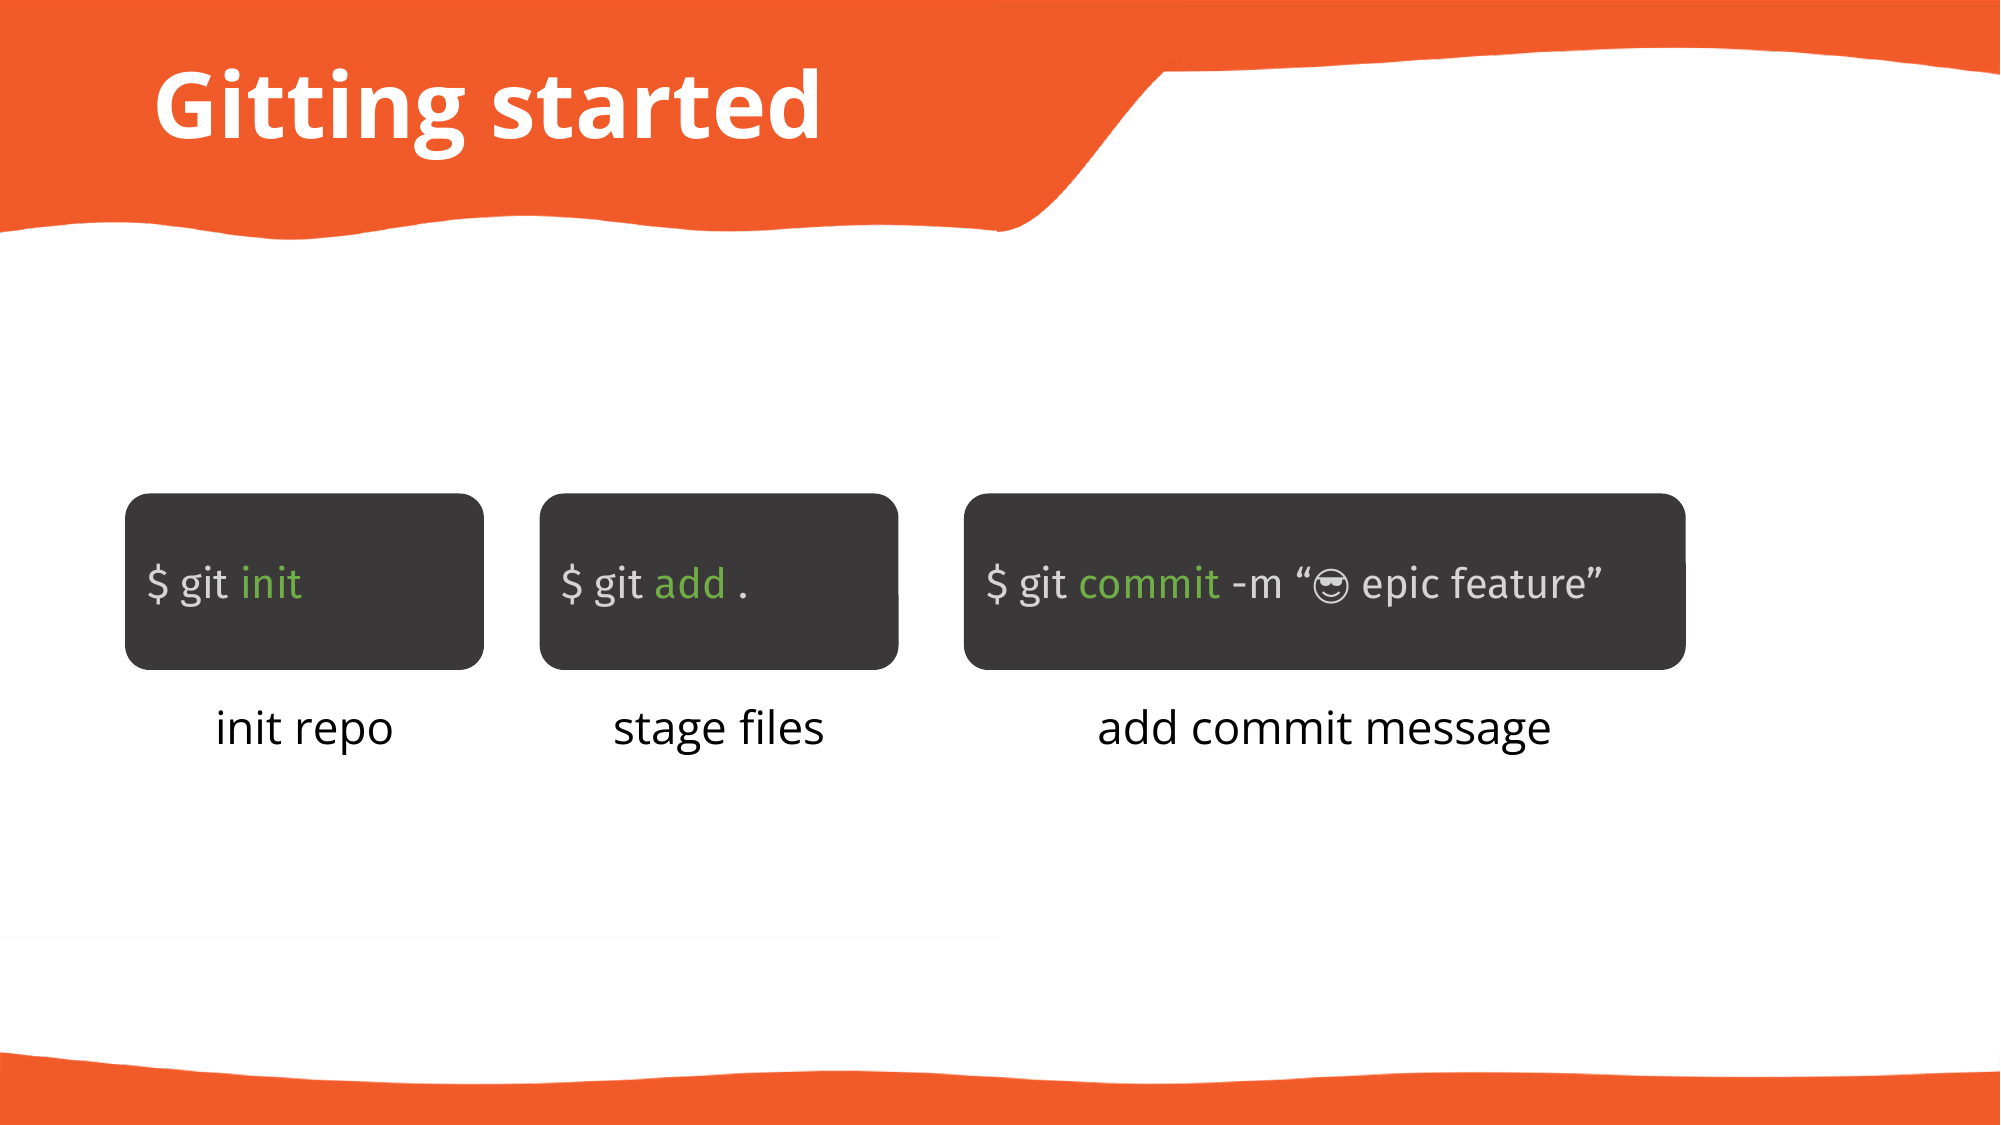

# Gitting started
$ git init
$ git add .
$ git commit -m “😎 epic feature”
init repo
stage files
add commit message